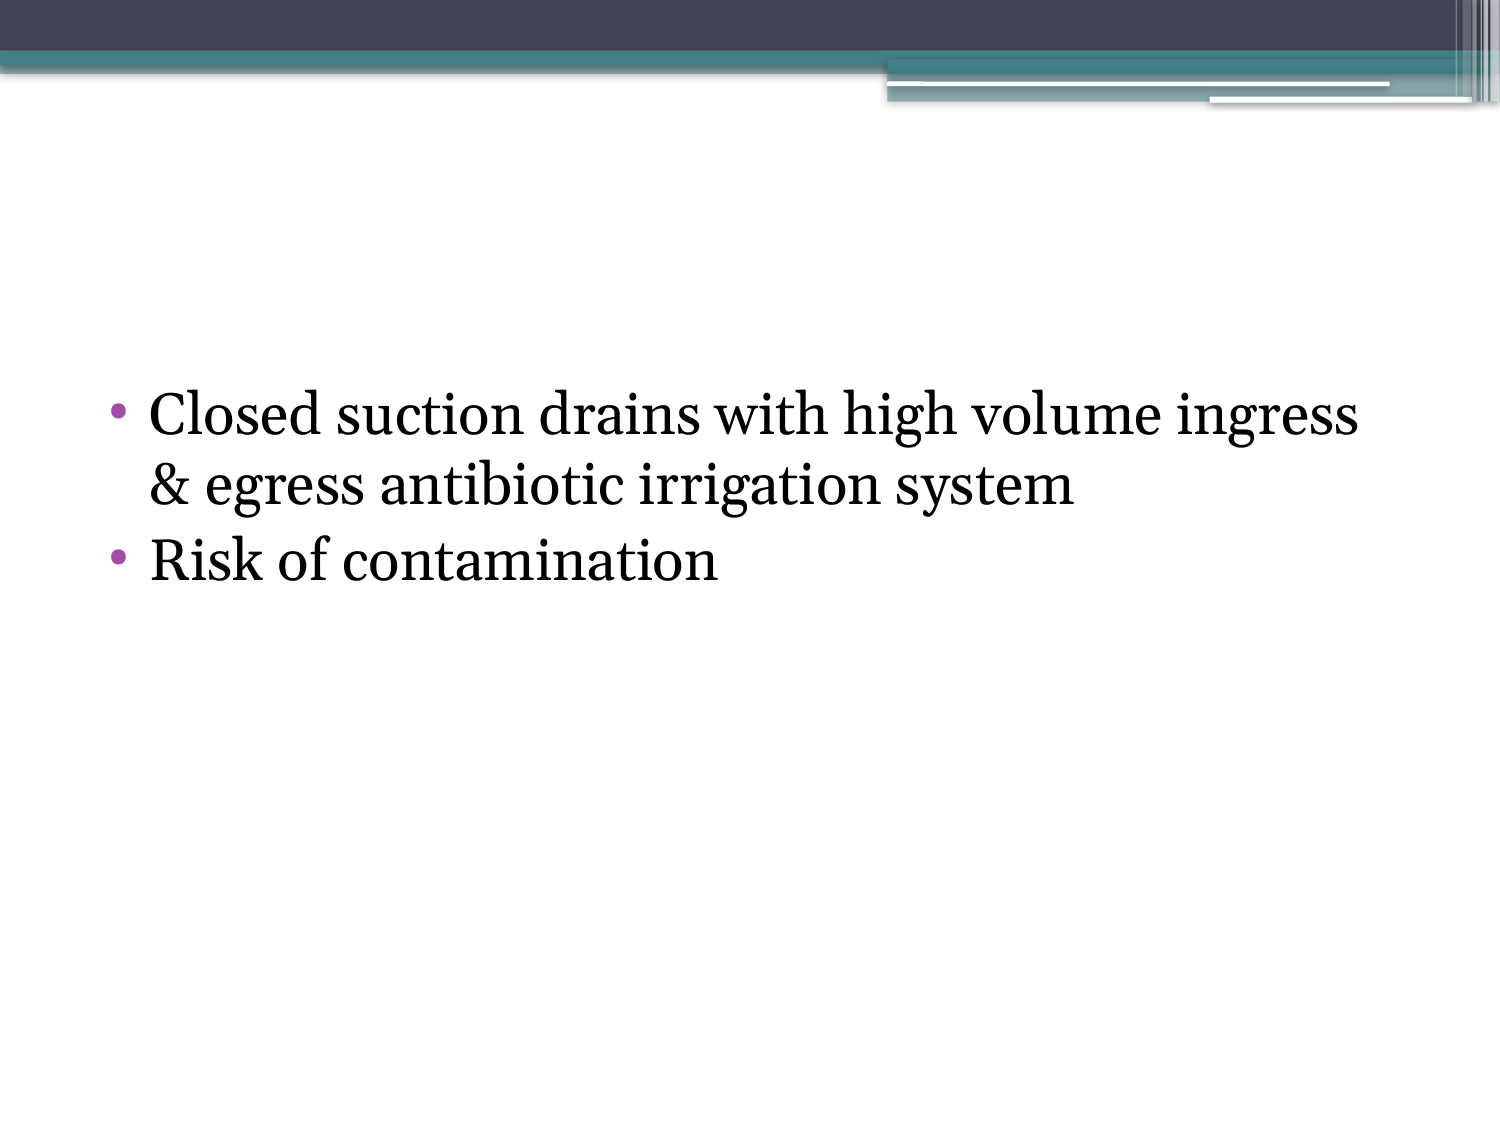

Closed suction drains with high volume ingress & egress antibiotic irrigation system
Risk of contamination